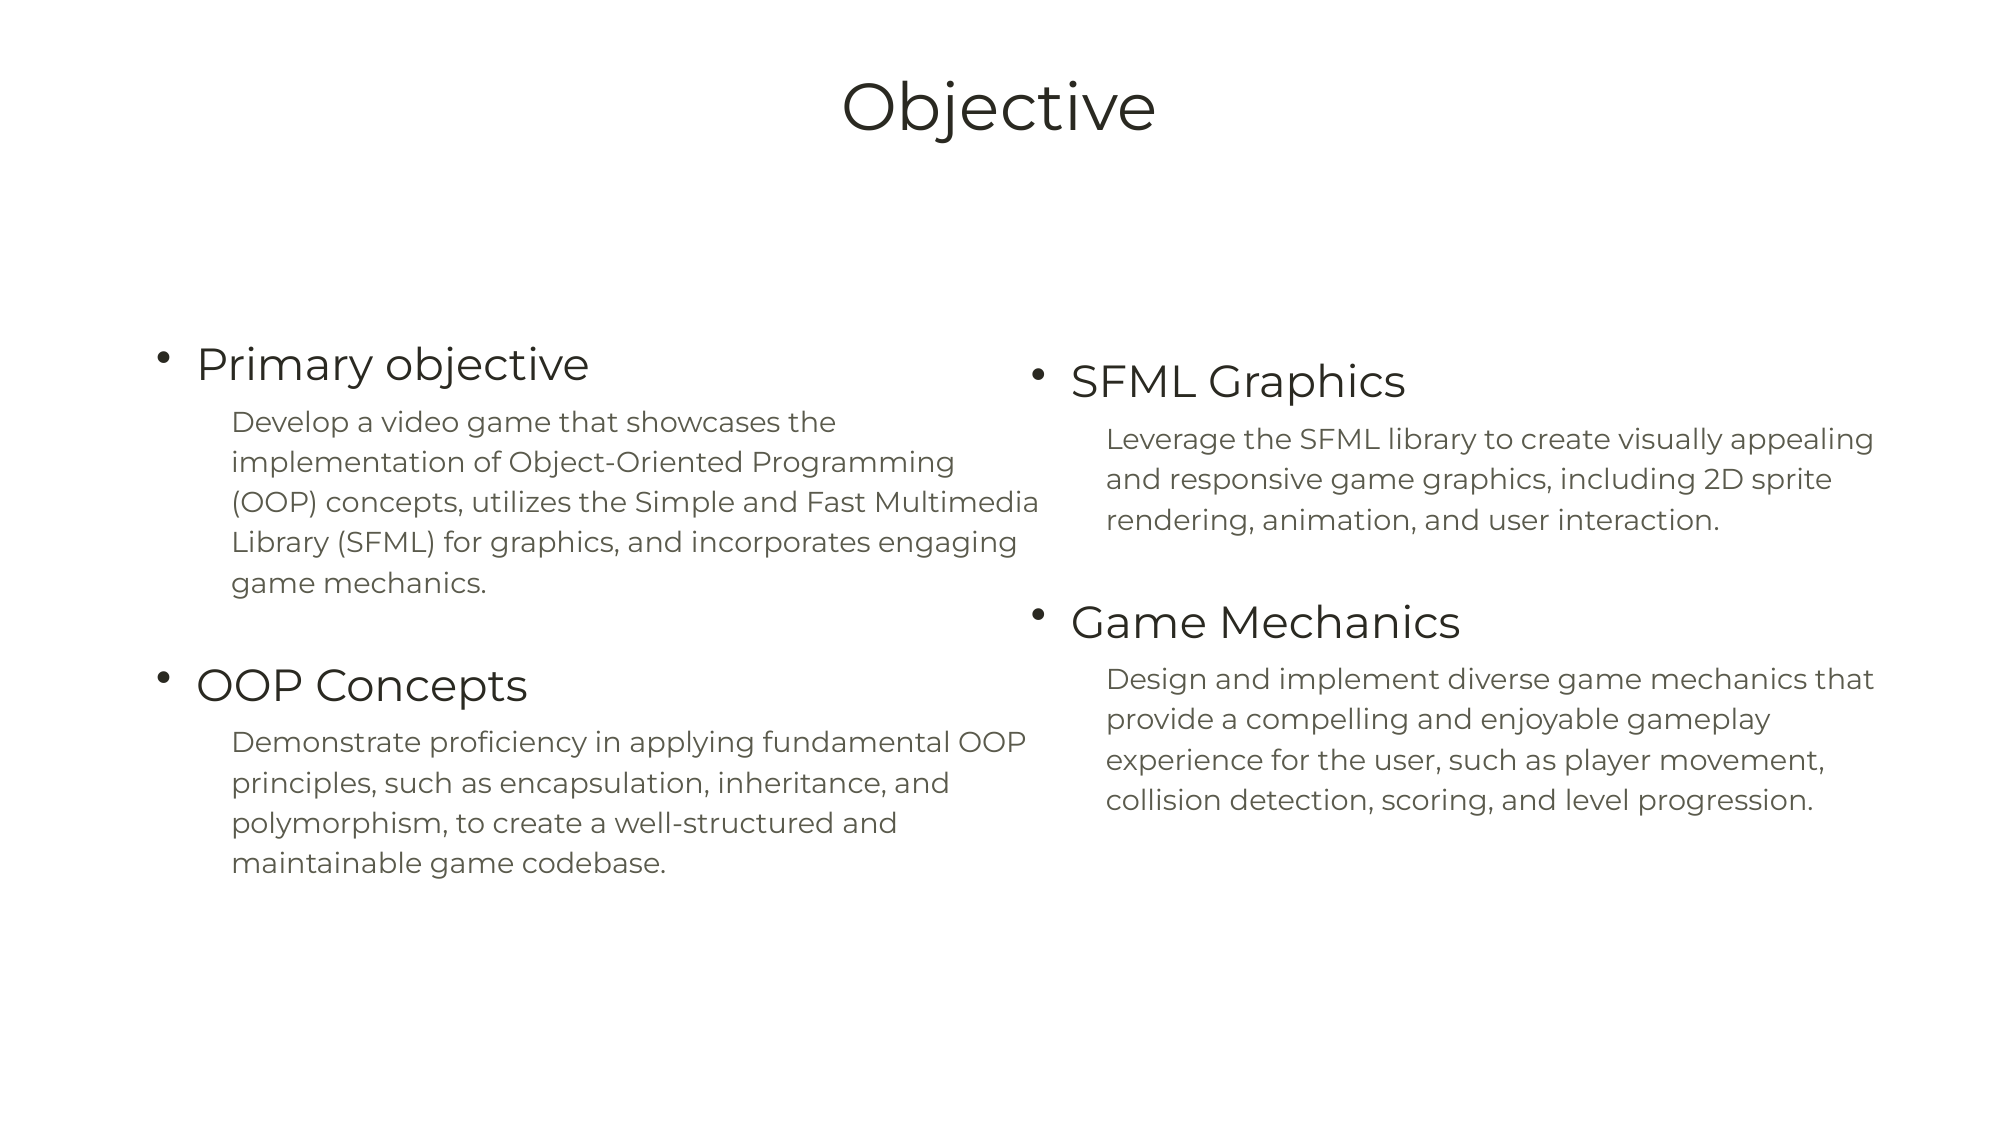

Objective
Primary objective
Develop a video game that showcases the implementation of Object-Oriented Programming (OOP) concepts, utilizes the Simple and Fast Multimedia Library (SFML) for graphics, and incorporates engaging game mechanics.
OOP Concepts
Demonstrate proficiency in applying fundamental OOP principles, such as encapsulation, inheritance, and polymorphism, to create a well-structured and maintainable game codebase.
SFML Graphics
Leverage the SFML library to create visually appealing and responsive game graphics, including 2D sprite rendering, animation, and user interaction.
Game Mechanics
Design and implement diverse game mechanics that provide a compelling and enjoyable gameplay experience for the user, such as player movement, collision detection, scoring, and level progression.